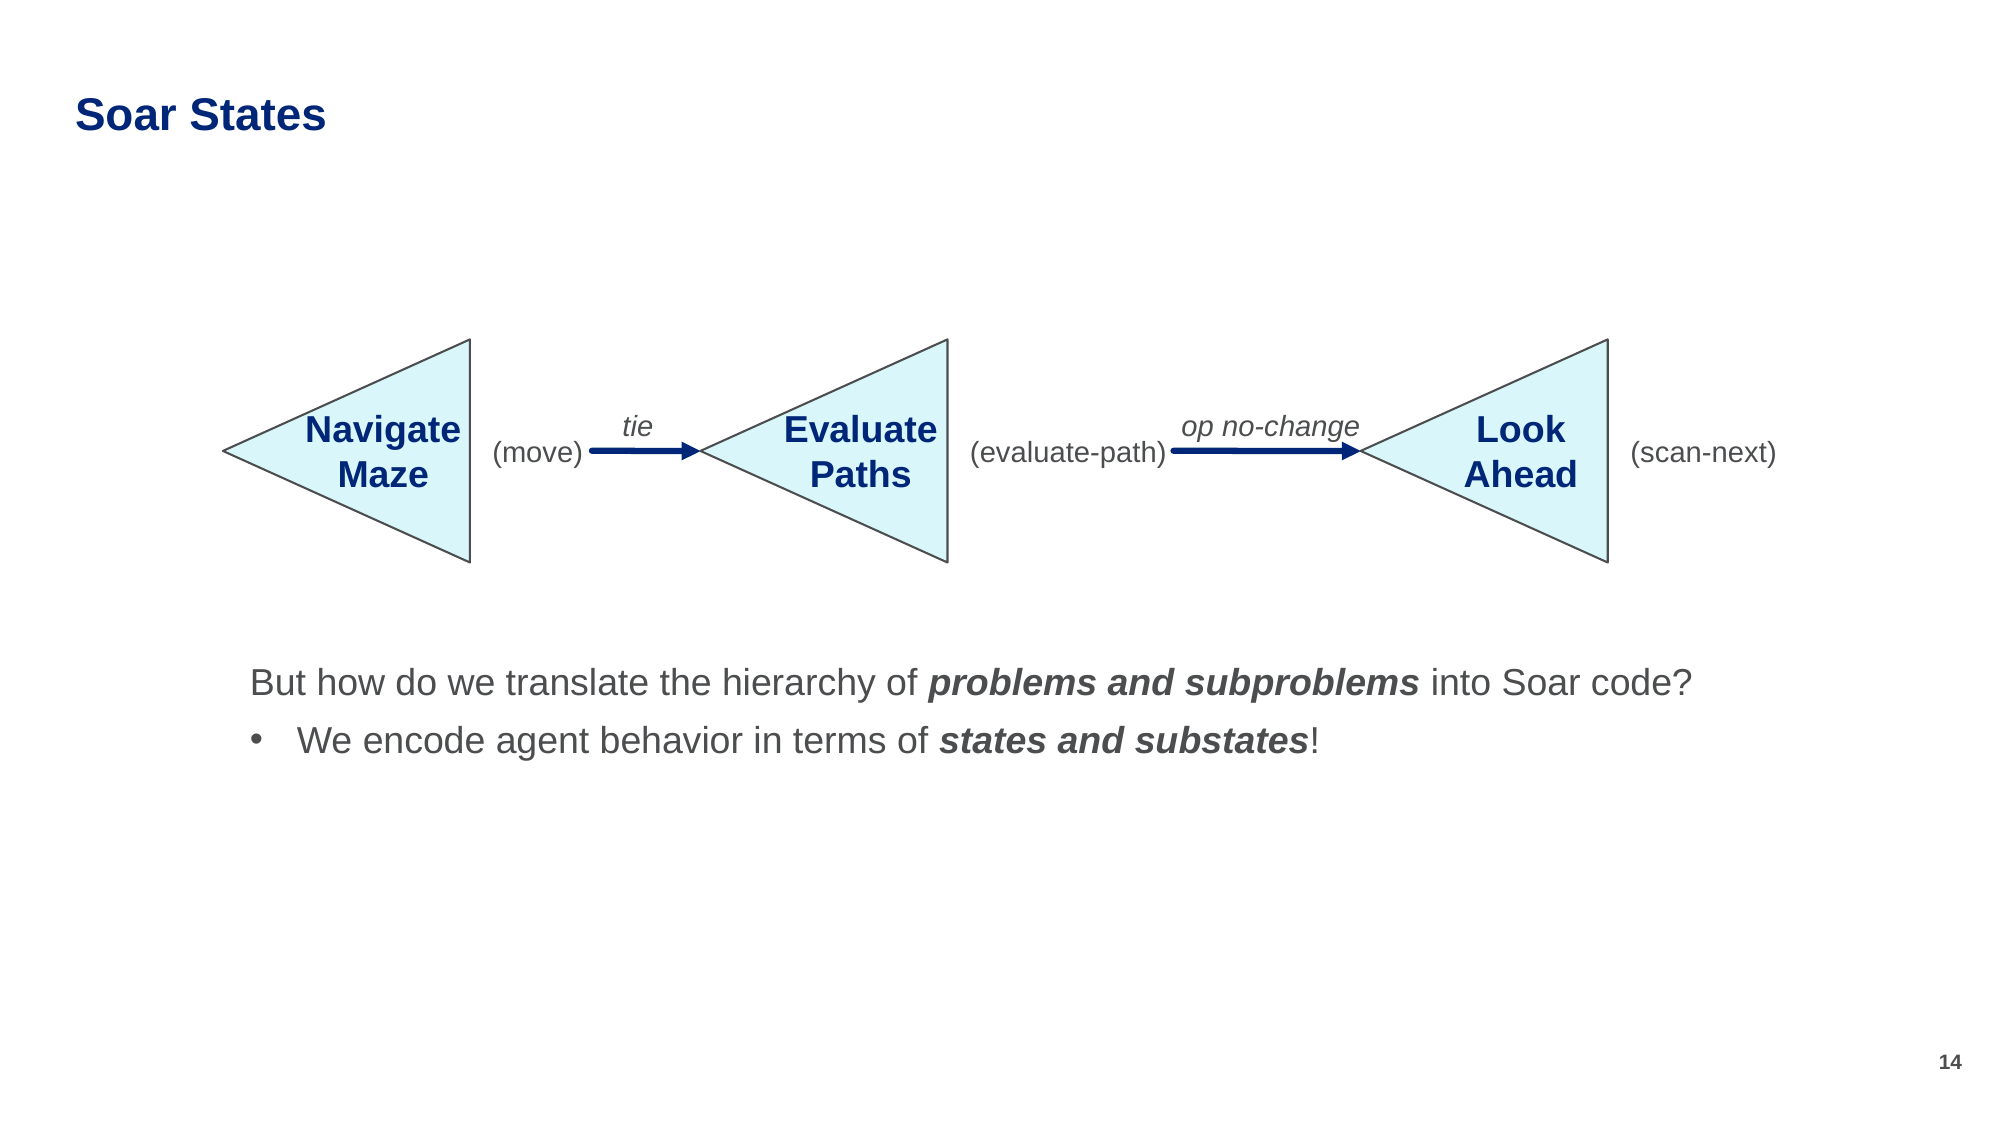

# Soar States

But how do we translate the hierarchy of problems and subproblems into Soar code?
We encode agent behavior in terms of states and substates!

Navigate Maze

Evaluate
Paths

Look
Ahead
tie
op no-change
(move)
(evaluate-path)
(scan-next)